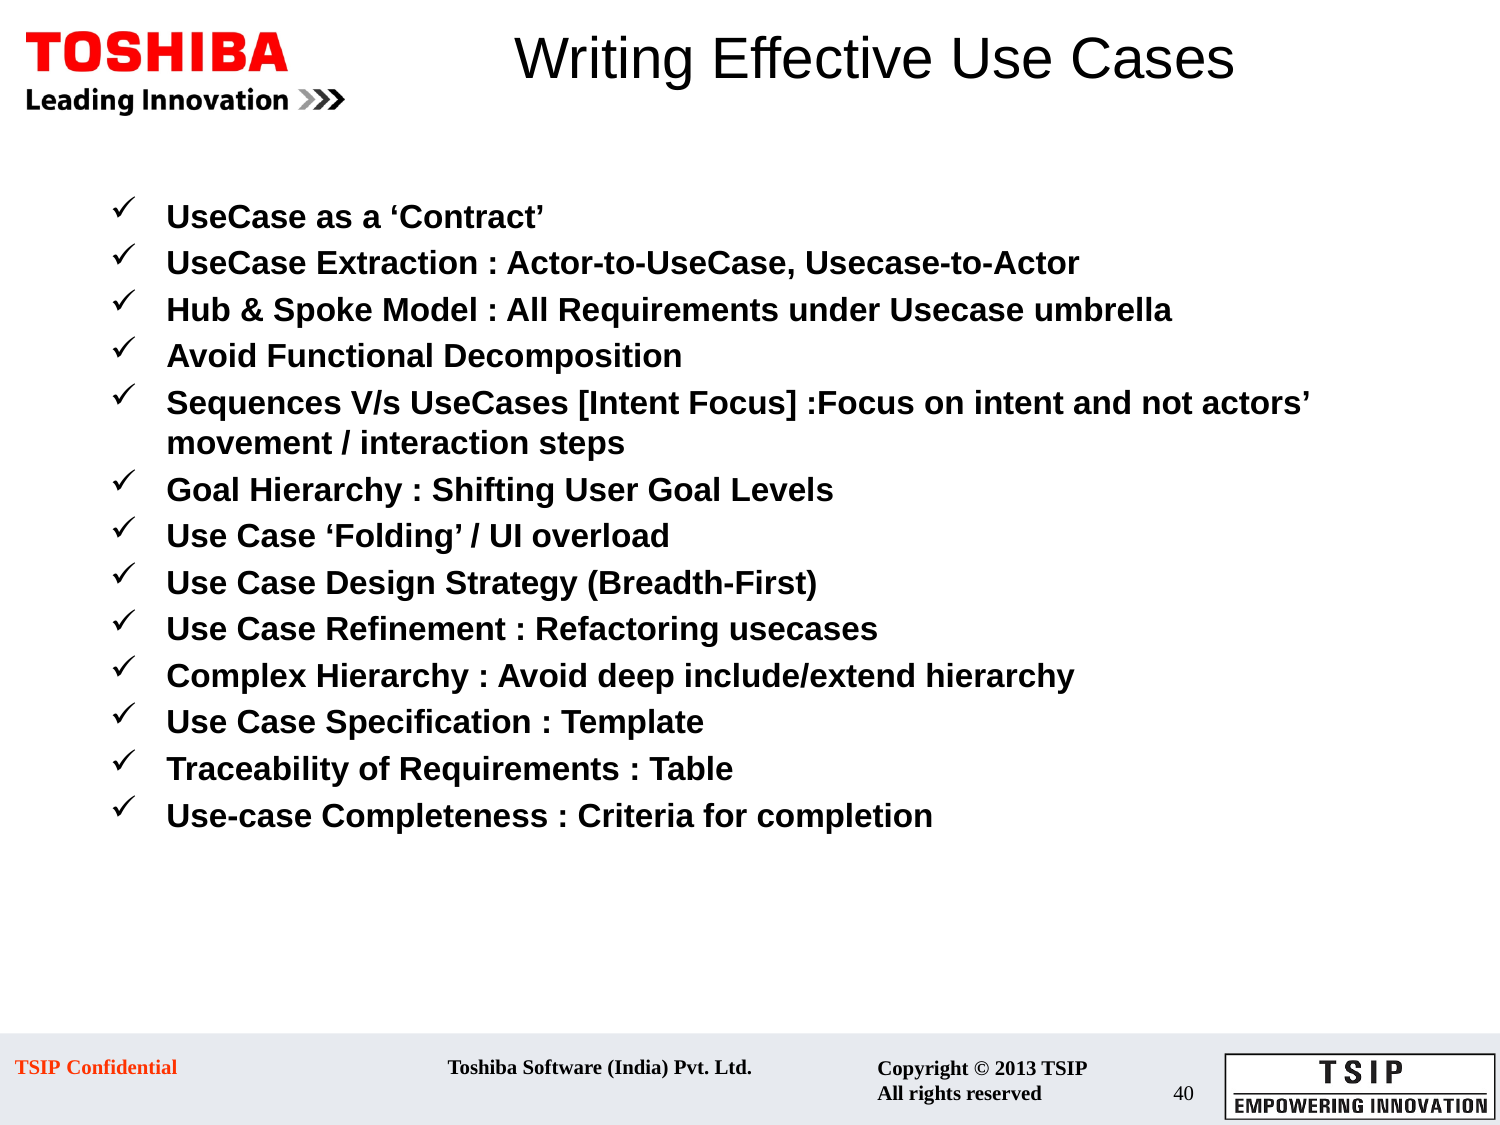

Writing Effective Use Cases
# UseCase as a ‘Contract’
UseCase Extraction : Actor-to-UseCase, Usecase-to-Actor
Hub & Spoke Model : All Requirements under Usecase umbrella
Avoid Functional Decomposition
Sequences V/s UseCases [Intent Focus] :Focus on intent and not actors’ movement / interaction steps
Goal Hierarchy : Shifting User Goal Levels
Use Case ‘Folding’ / UI overload
Use Case Design Strategy (Breadth-First)
Use Case Refinement : Refactoring usecases
Complex Hierarchy : Avoid deep include/extend hierarchy
Use Case Specification : Template
Traceability of Requirements : Table
Use-case Completeness : Criteria for completion